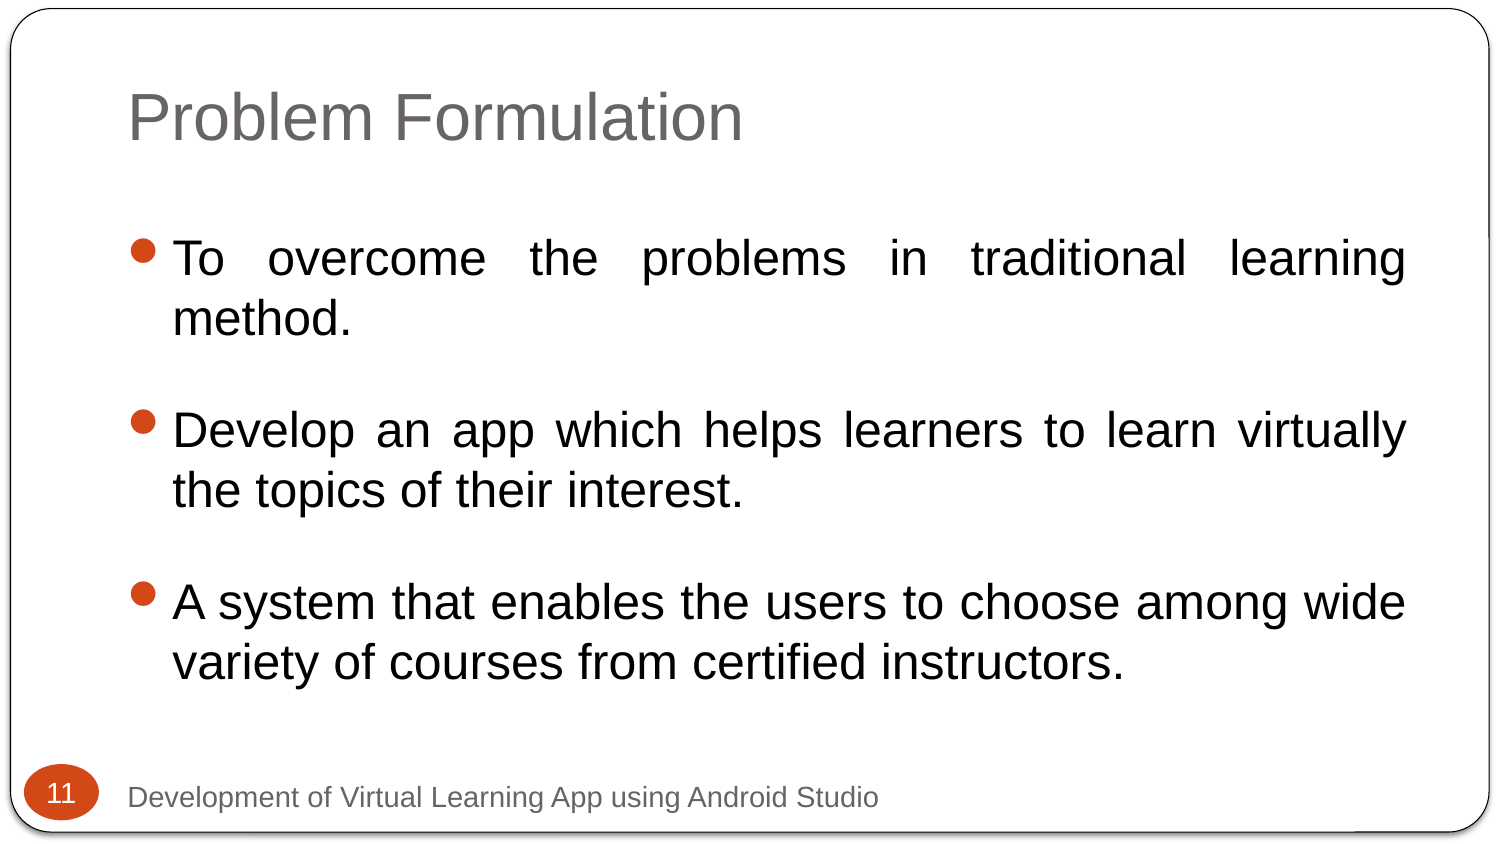

# Problem Formulation

To overcome the problems in traditional learning method.

Develop an app which helps learners to learn virtually the topics of their interest.

A system that enables the users to choose among wide variety of courses from certified instructors.
11
Development of Virtual Learning App using Android Studio